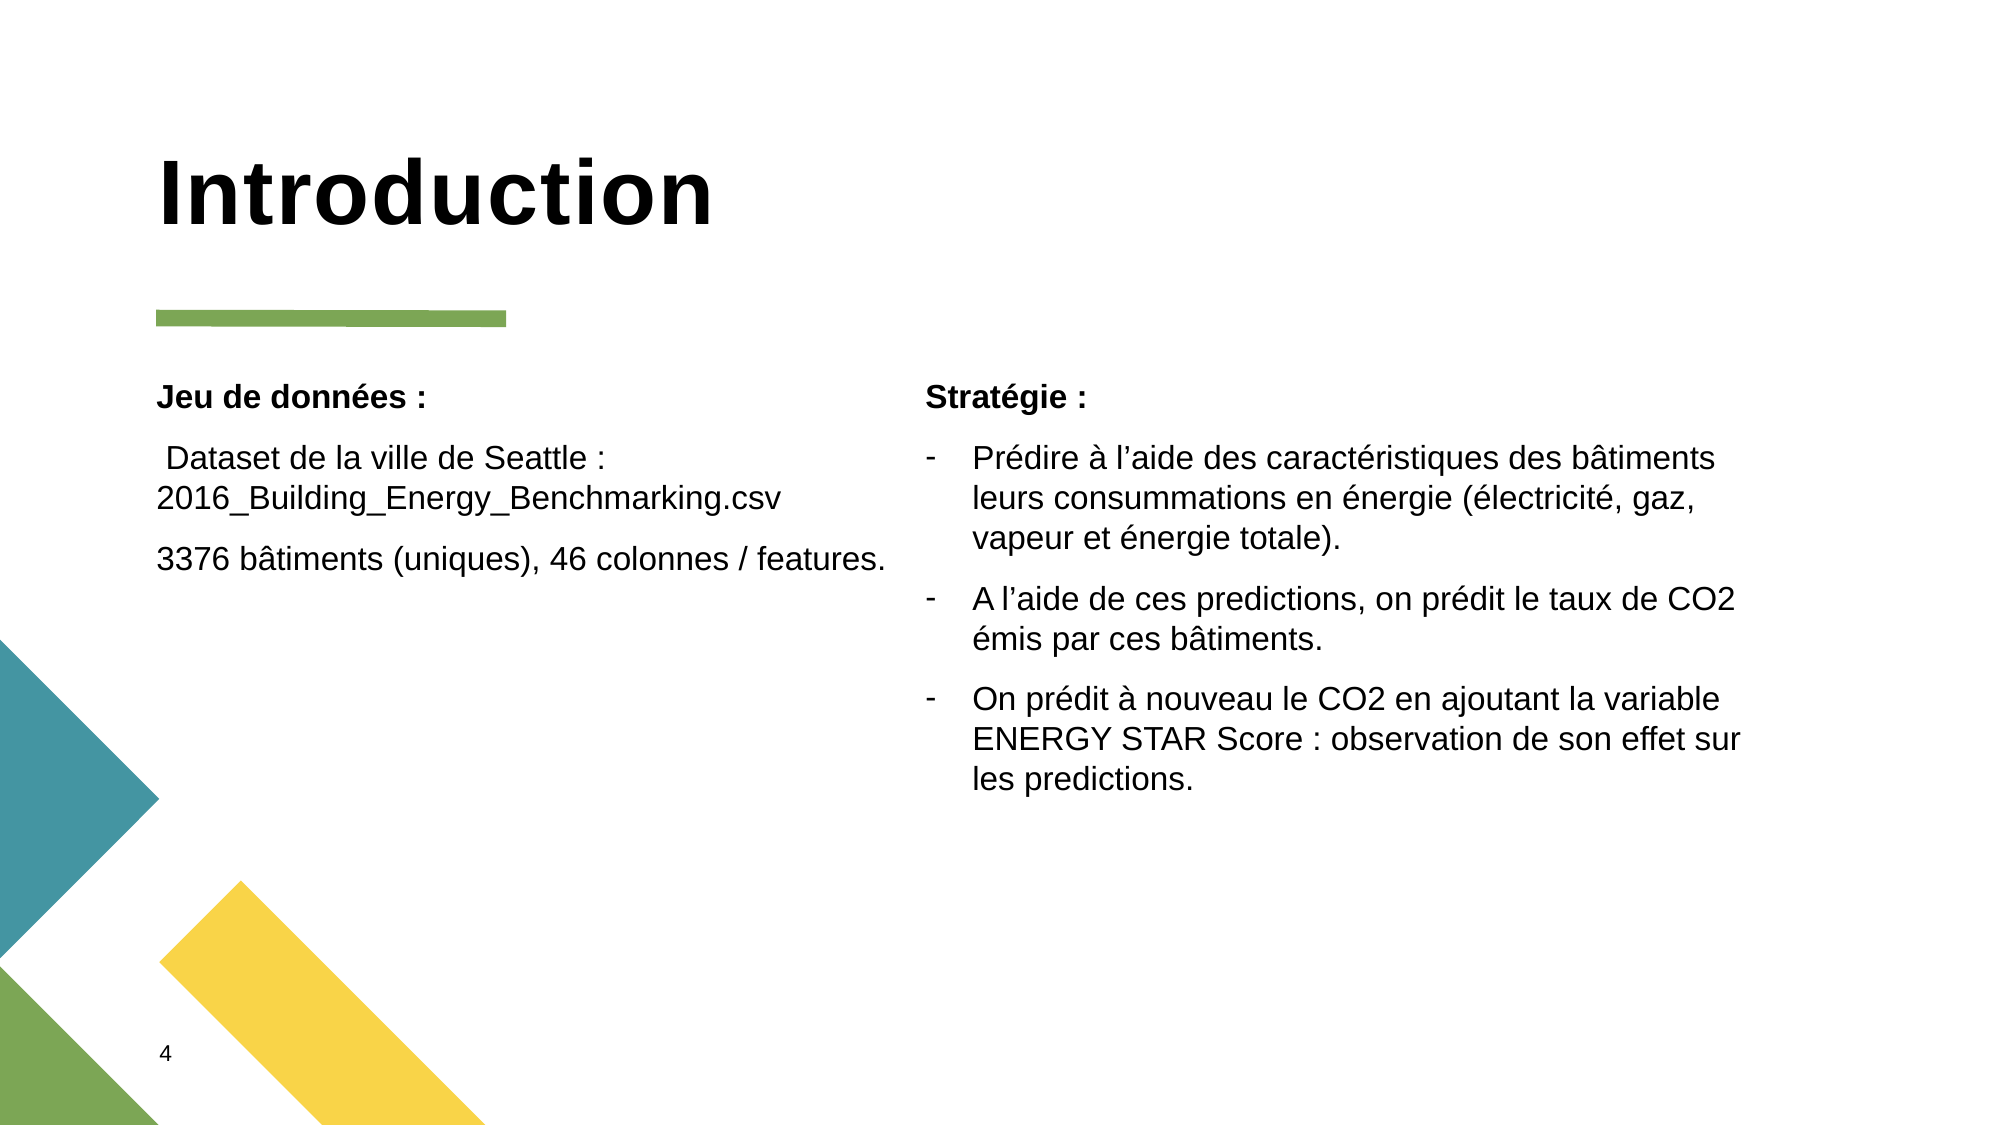

# Introduction
Stratégie :
Prédire à l’aide des caractéristiques des bâtiments leurs consummations en énergie (électricité, gaz, vapeur et énergie totale).
A l’aide de ces predictions, on prédit le taux de CO2 émis par ces bâtiments.
On prédit à nouveau le CO2 en ajoutant la variable ENERGY STAR Score : observation de son effet sur les predictions.

Jeu de données :
 Dataset de la ville de Seattle : 2016_Building_Energy_Benchmarking.csv
3376 bâtiments (uniques), 46 colonnes / features.

4